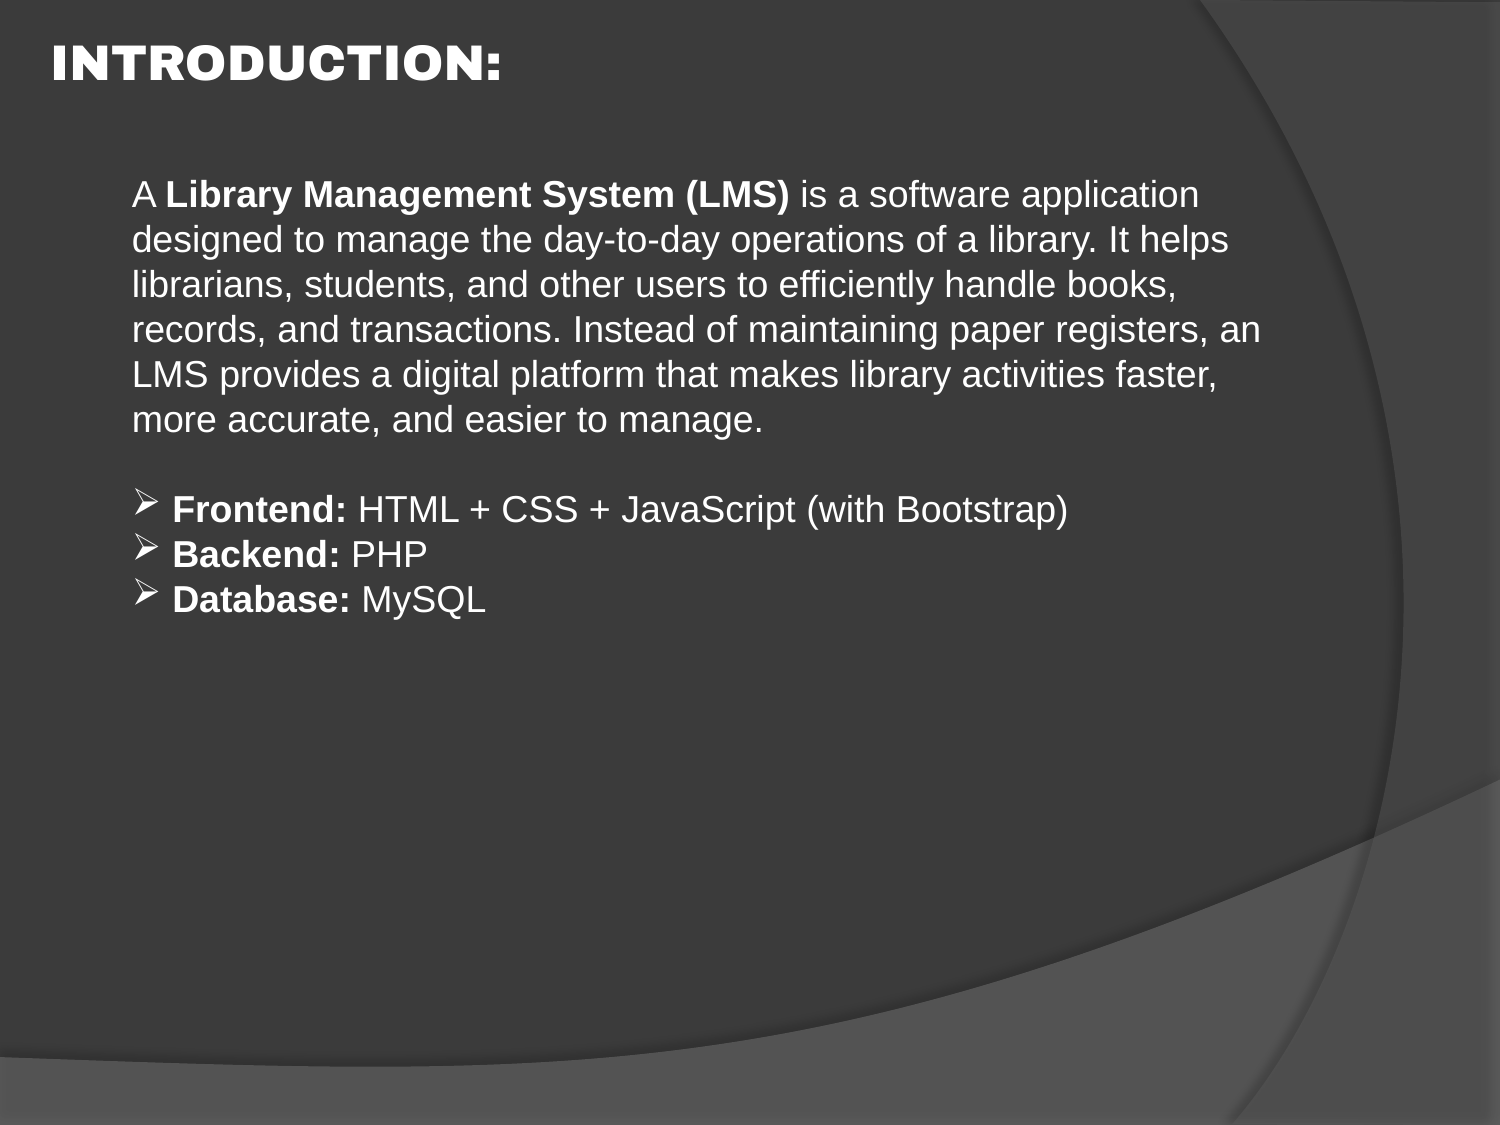

INTRODUCTION:

A Library Management System (LMS) is a software application designed to manage the day-to-day operations of a library. It helps librarians, students, and other users to efficiently handle books, records, and transactions. Instead of maintaining paper registers, an LMS provides a digital platform that makes library activities faster, more accurate, and easier to manage.

 Frontend: HTML + CSS + JavaScript (with Bootstrap)
 Backend: PHP
 Database: MySQL